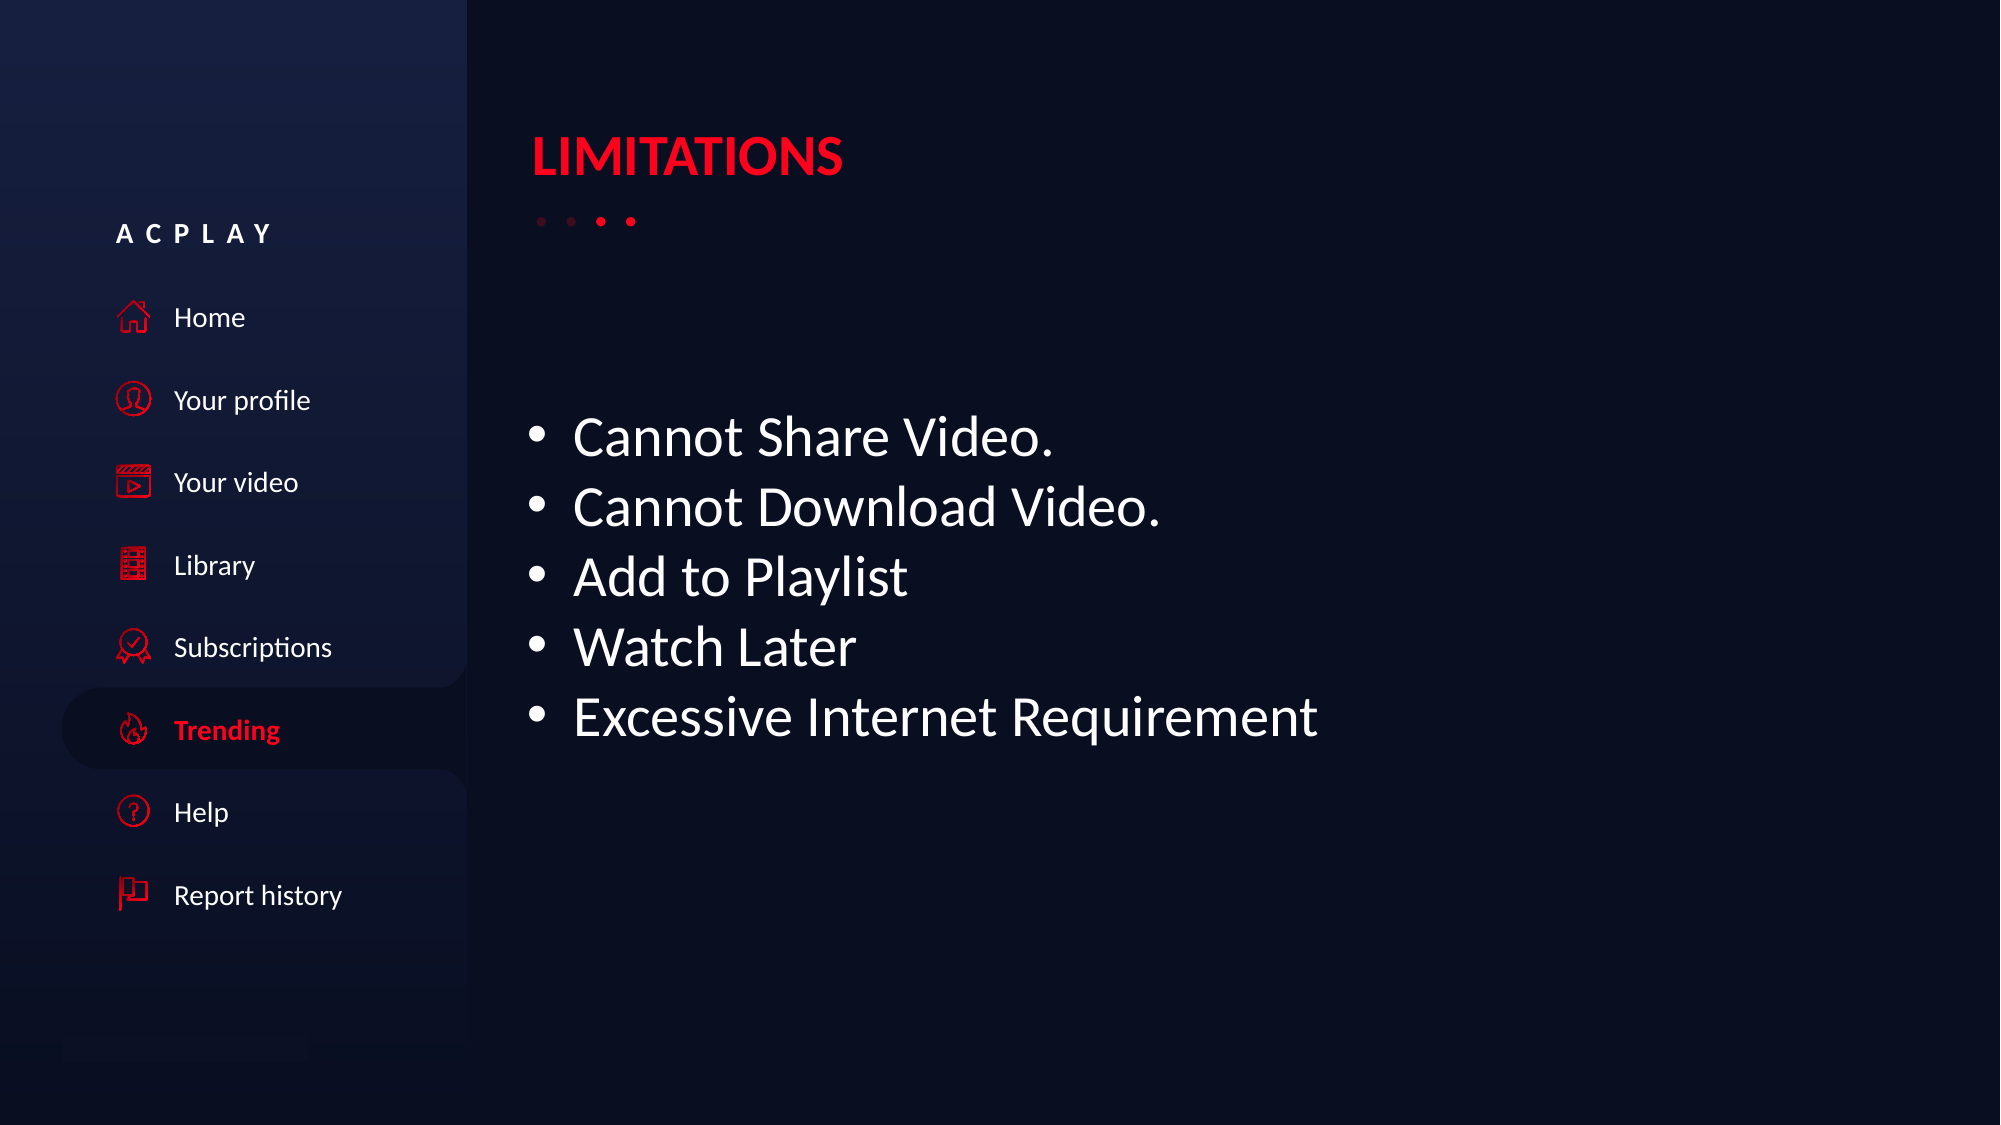

LIMITATIONS

ACPLAY

Home

Your profile

Cannot Share Video.
Cannot Download Video.
Add to Playlist
Watch Later
Excessive Internet Requirement
Your video

Library

Subscriptions

Trending

Help

Report history

www.yourwebsite.com